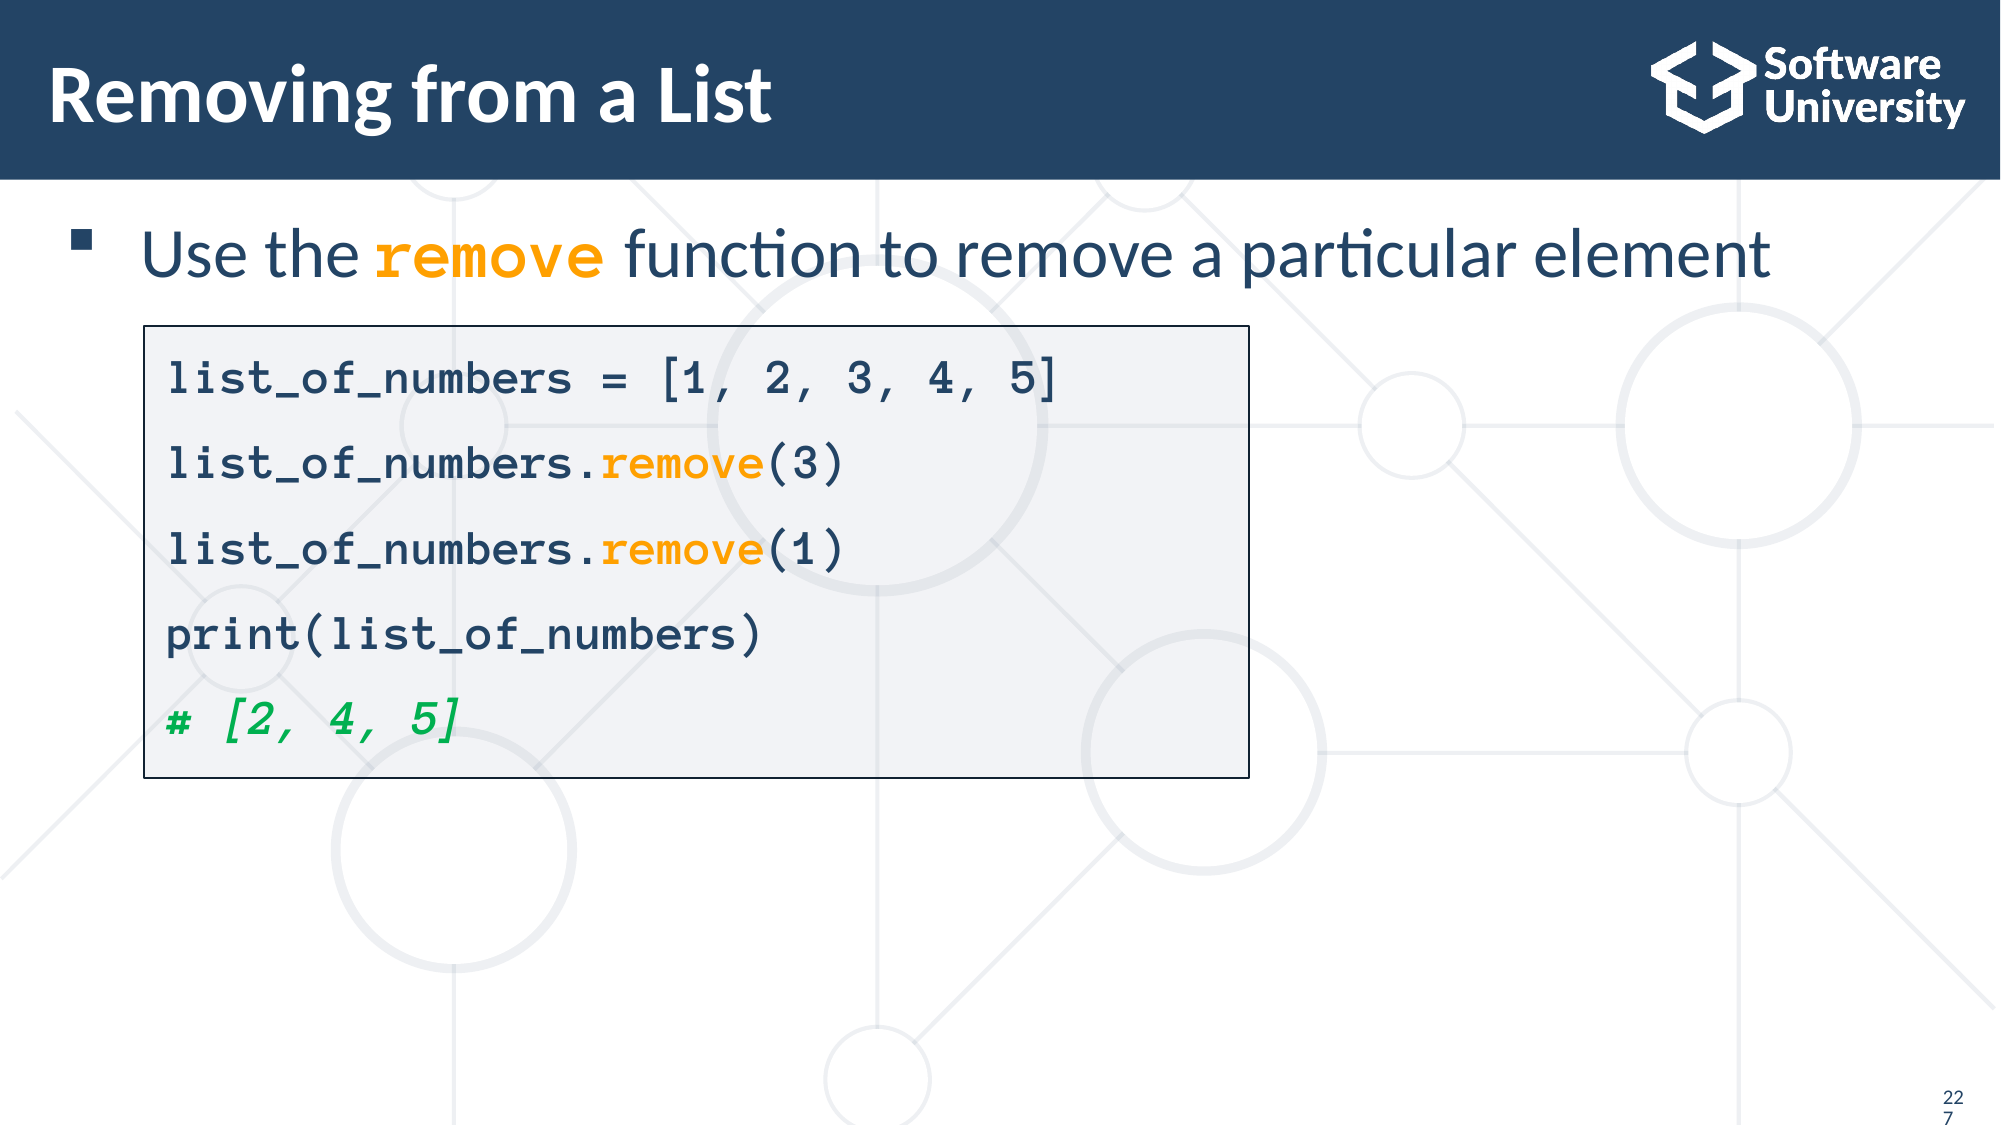

# Removing from a List
Use the remove function to remove a particular element
list_of_numbers = [1, 2, 3, 4, 5]
list_of_numbers.remove(3)
list_of_numbers.remove(1)
print(list_of_numbers)
# [2, 4, 5]
227